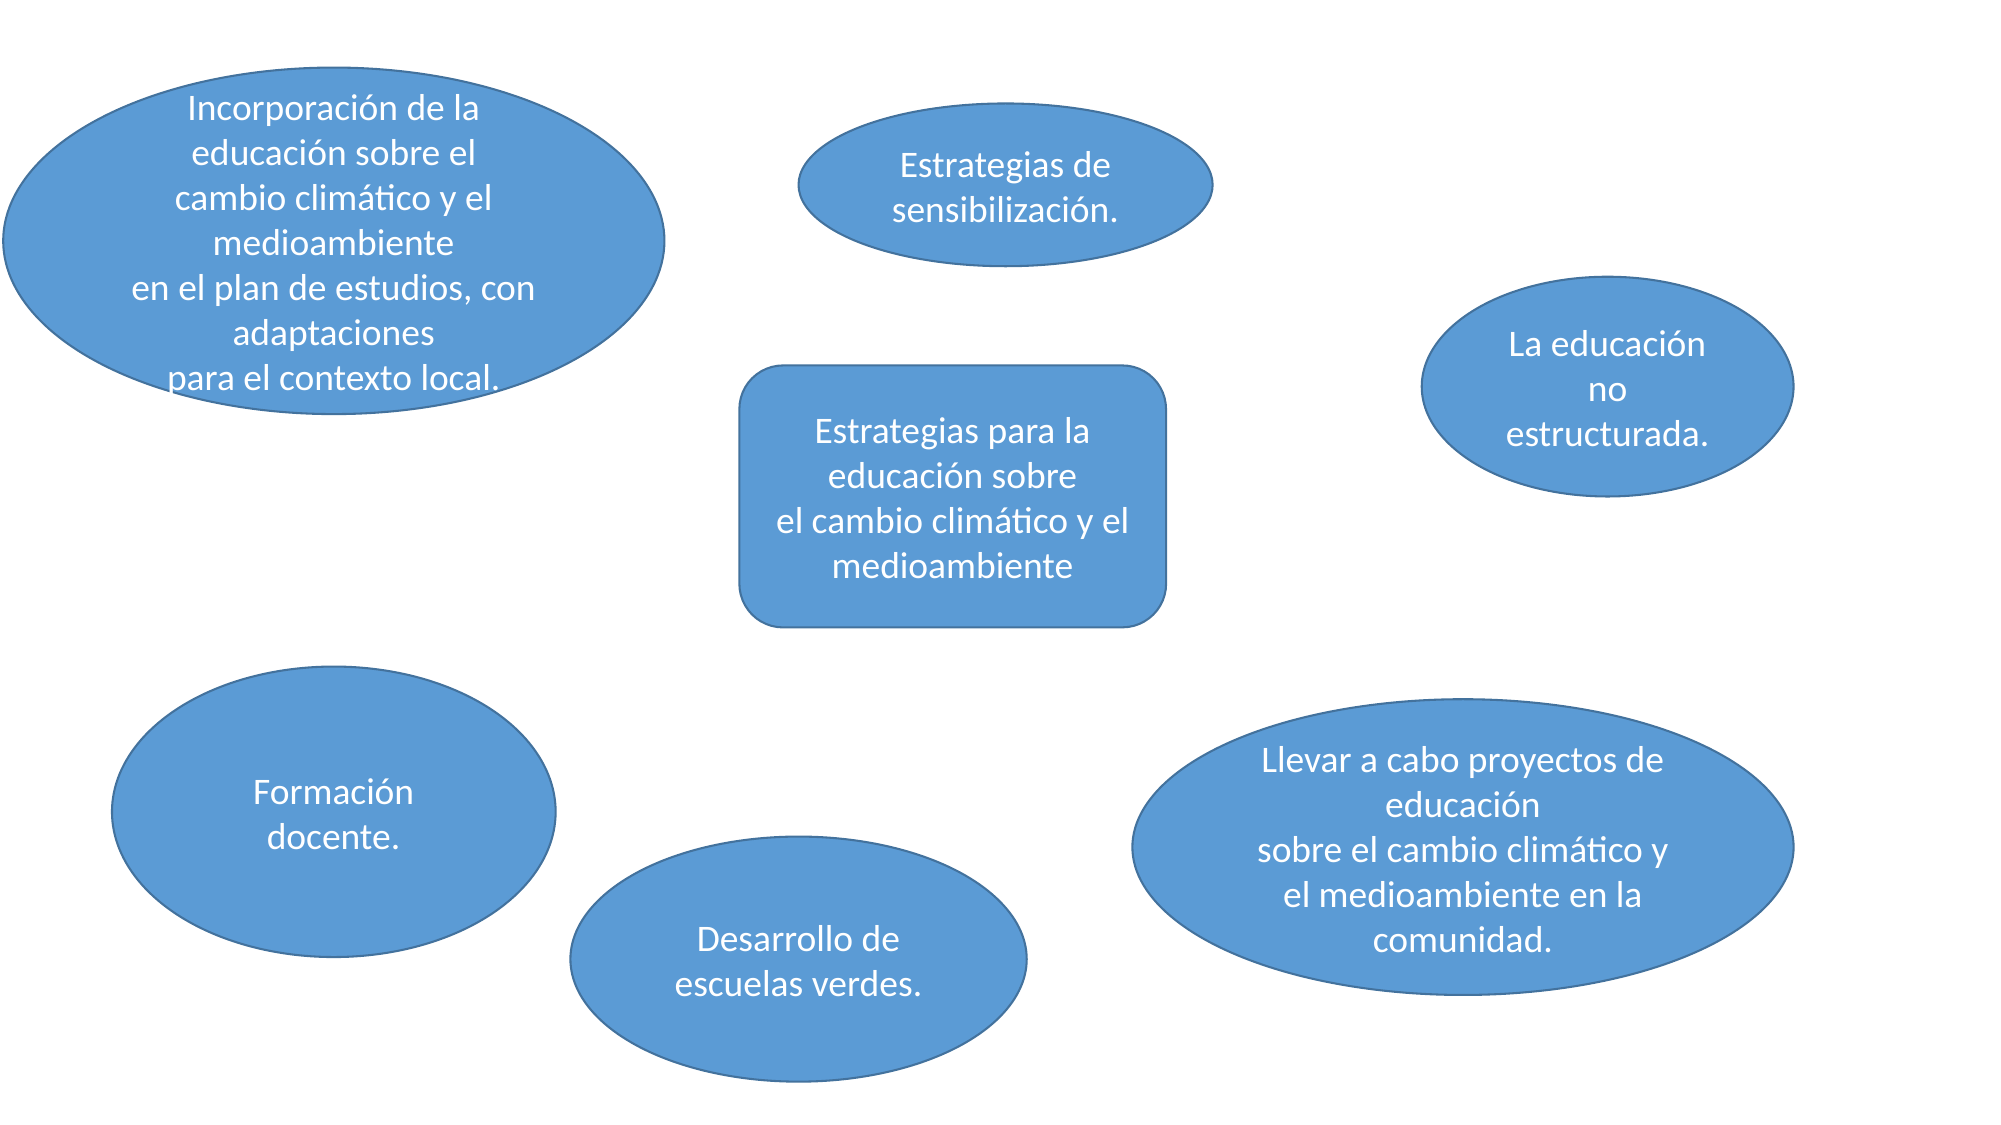

Incorporación de la educación sobre el
cambio climático y el medioambiente
en el plan de estudios, con adaptaciones
para el contexto local.
Estrategias de sensibilización.
La educación no estructurada.
Estrategias para la educación sobre
el cambio climático y el medioambiente
Formación docente.
Llevar a cabo proyectos de educación
sobre el cambio climático y el medioambiente en la comunidad.
Desarrollo de escuelas verdes.